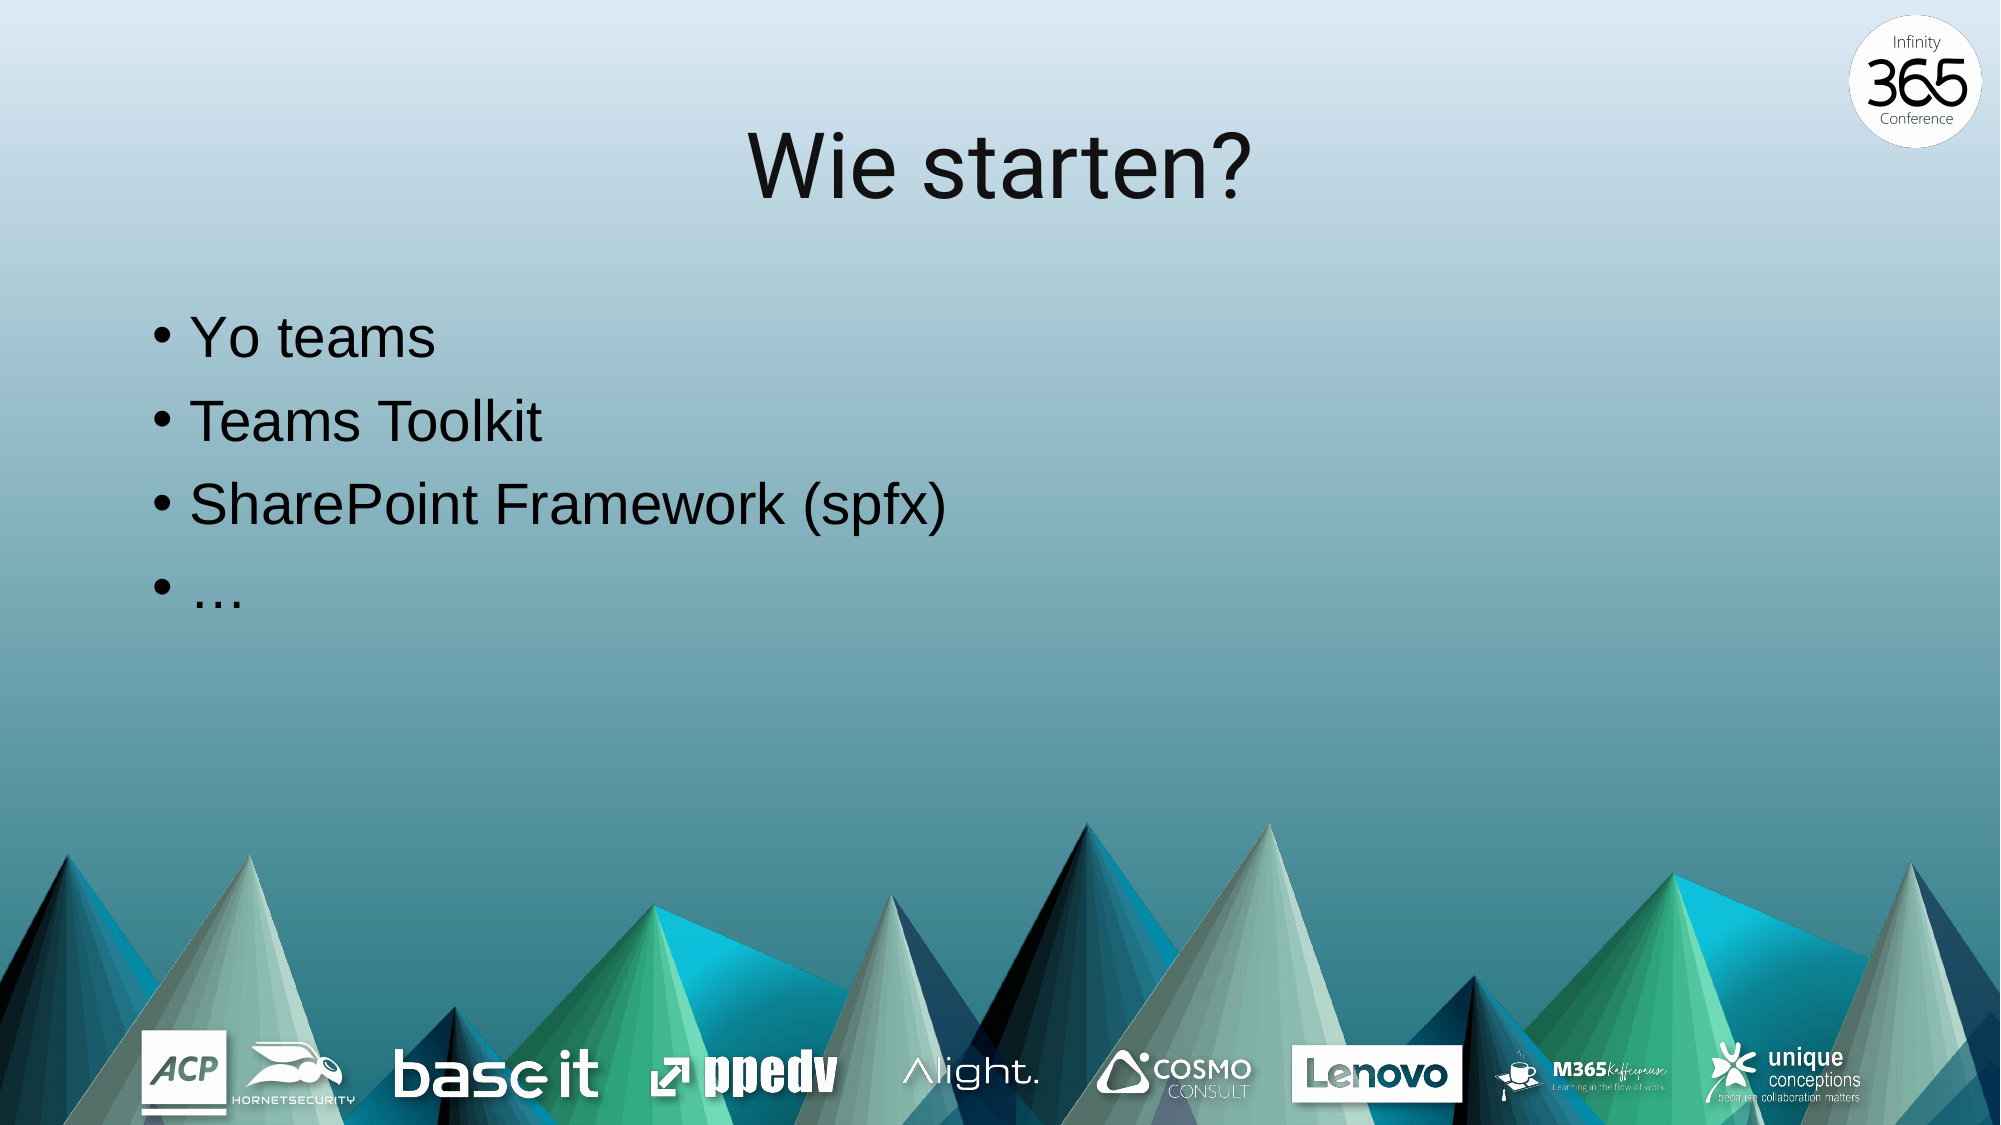

# Wie starten?
Yo teams
Teams Toolkit
SharePoint Framework (spfx)
…